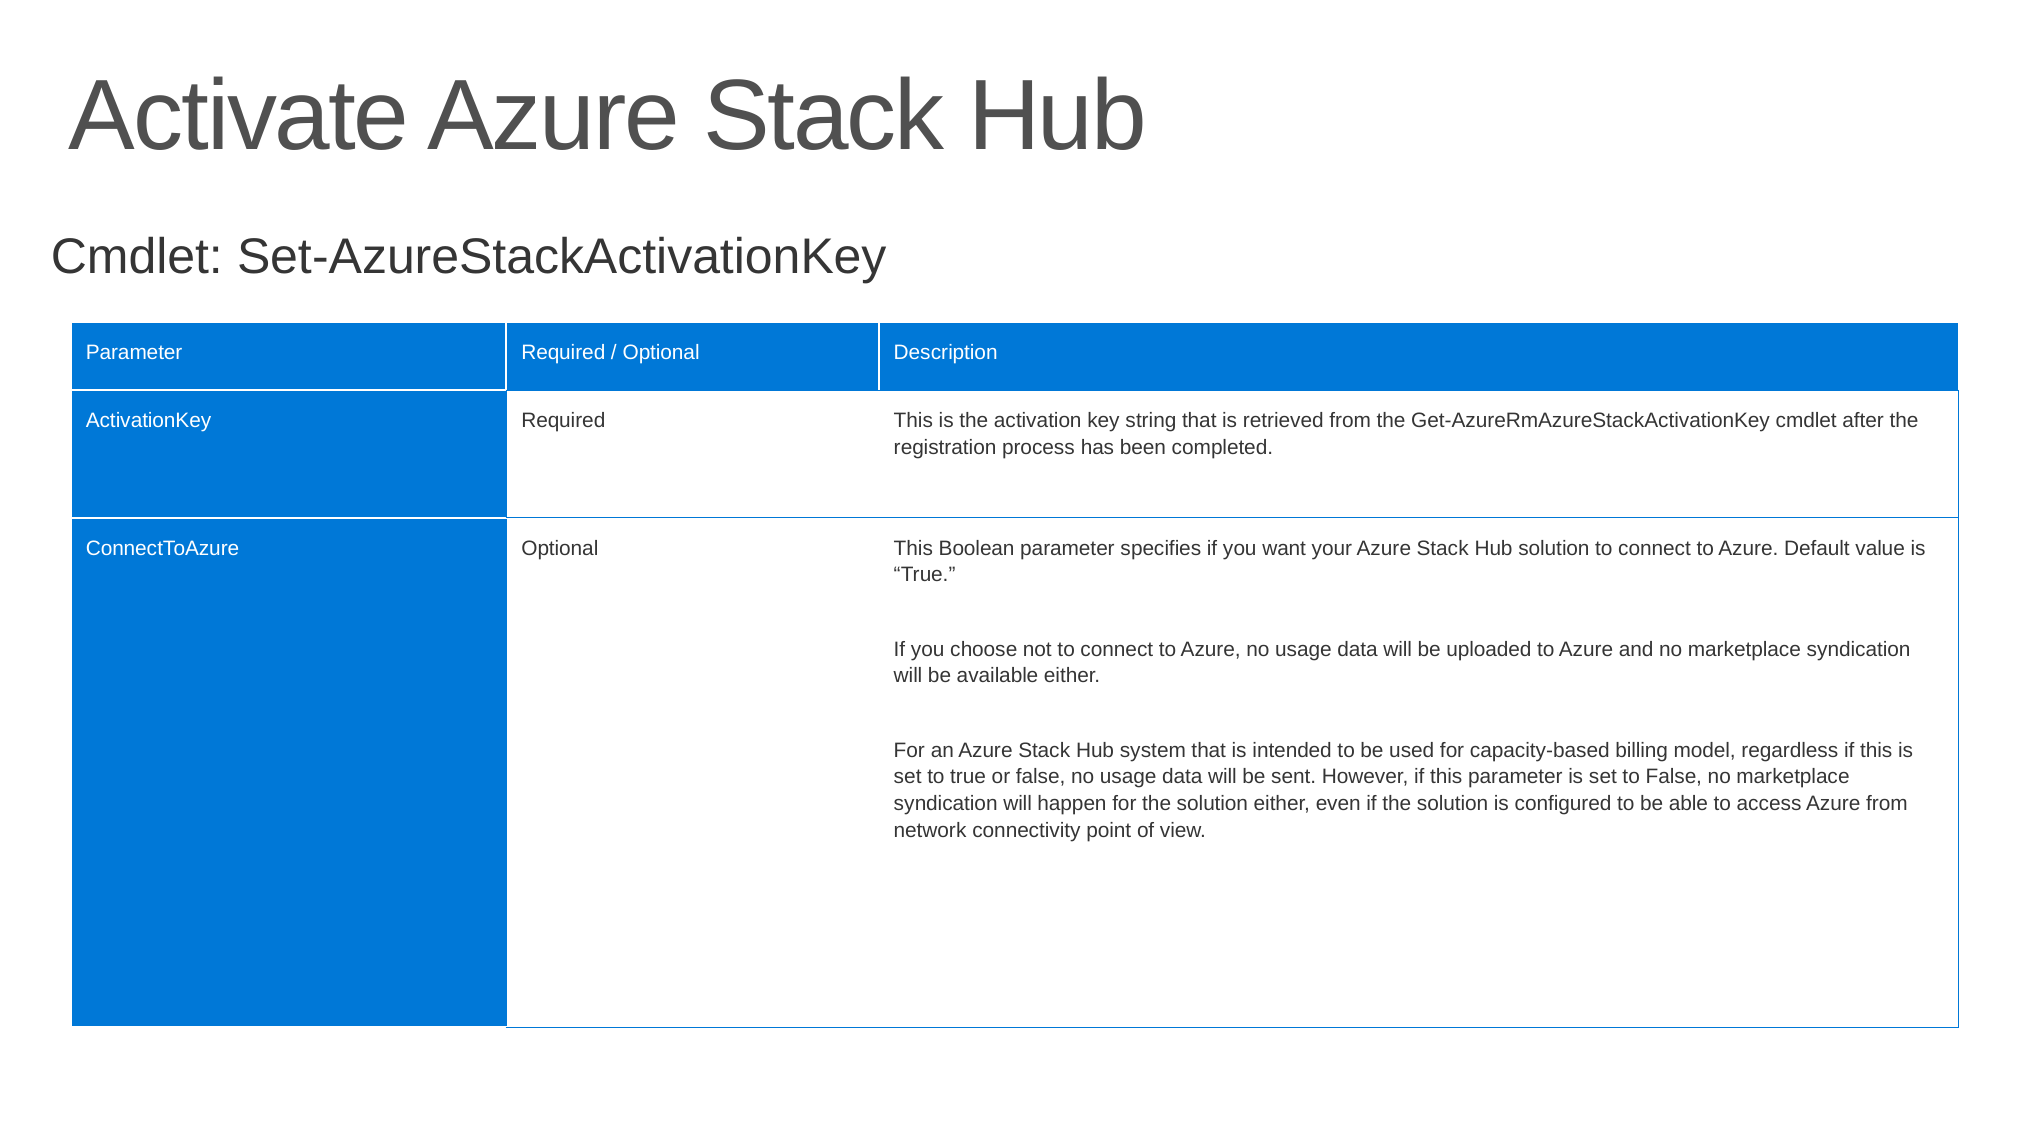

# Activate Azure Stack Hub
Cmdlet: Set-AzureStackActivationKey
| Parameter | Required / Optional | Description |
| --- | --- | --- |
| ActivationKey | Required | This is the activation key string that is retrieved from the Get-AzureRmAzureStackActivationKey cmdlet after the registration process has been completed. |
| ConnectToAzure | Optional | This Boolean parameter specifies if you want your Azure Stack Hub solution to connect to Azure. Default value is “True.”   If you choose not to connect to Azure, no usage data will be uploaded to Azure and no marketplace syndication will be available either.   For an Azure Stack Hub system that is intended to be used for capacity-based billing model, regardless if this is set to true or false, no usage data will be sent. However, if this parameter is set to False, no marketplace syndication will happen for the solution either, even if the solution is configured to be able to access Azure from network connectivity point of view. |